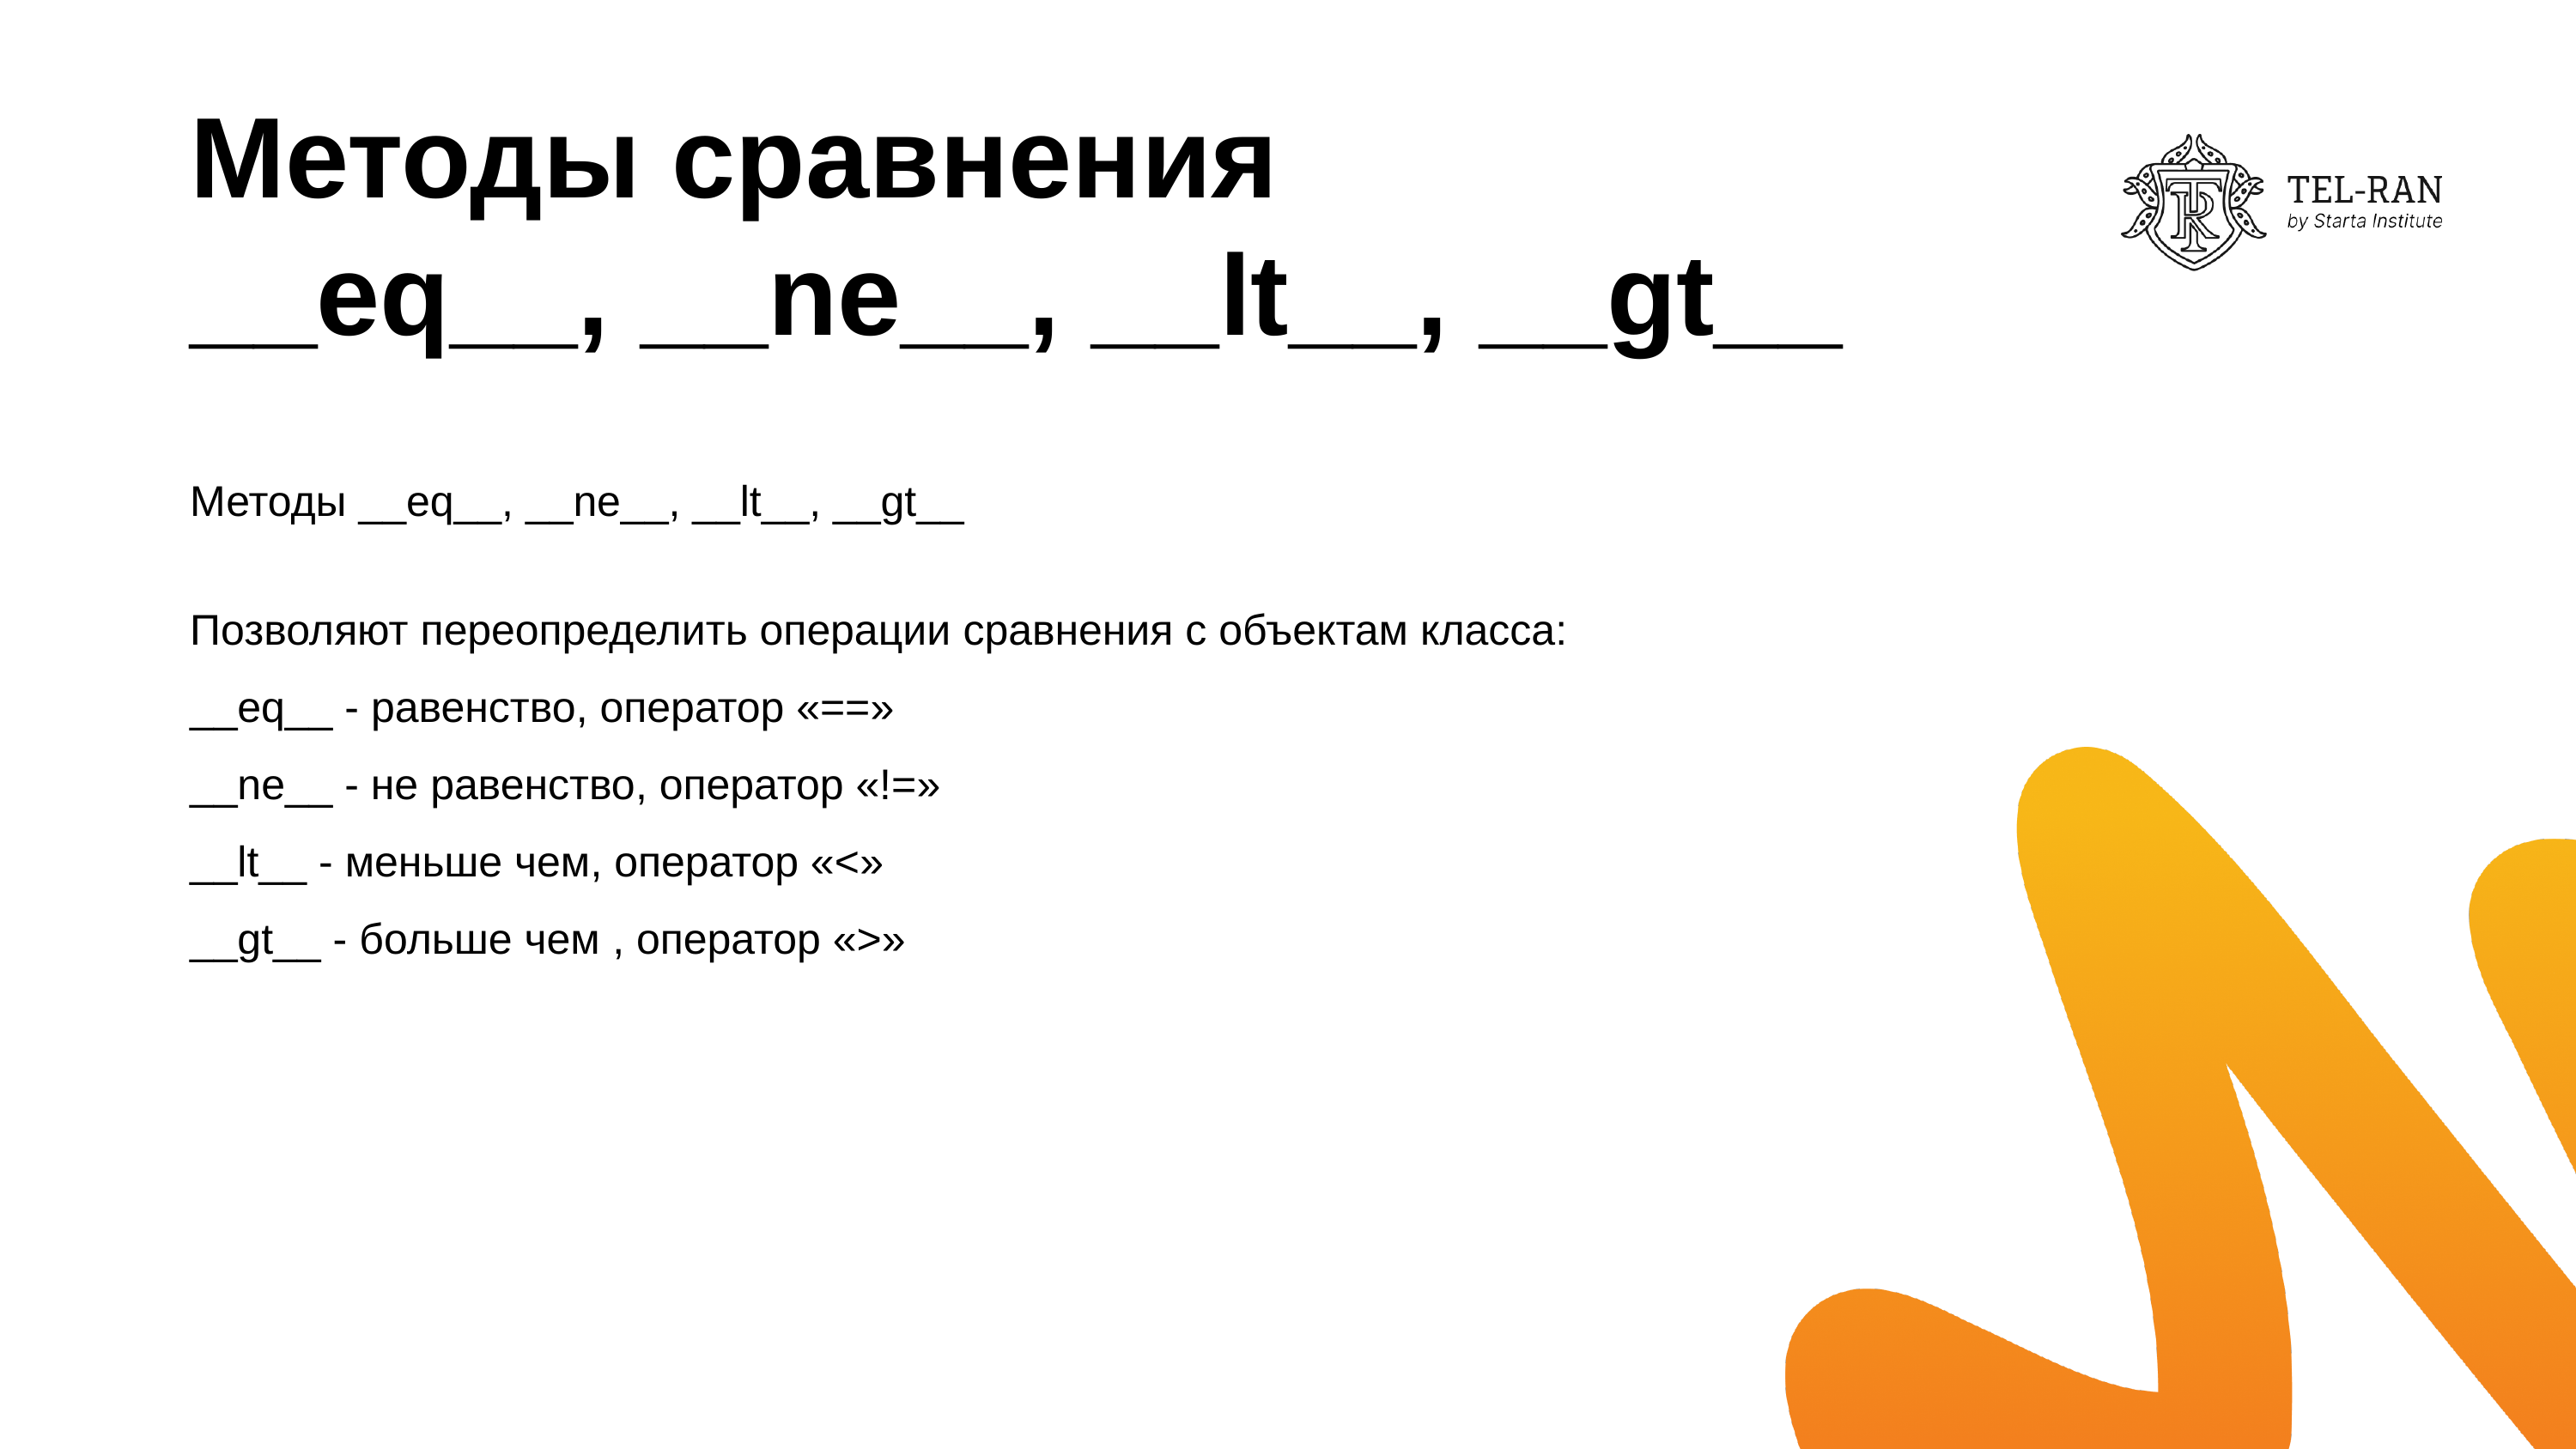

# Методы сравнения __eq__, __ne__, __lt__, __gt__
Методы __eq__, __ne__, __lt__, __gt__

Позволяют переопределить операции сравнения с объектам класса:
__eq__ - равенство, оператор «==»
__ne__ - не равенство, оператор «!=»
__lt__ - меньше чем, оператор «<»
__gt__ - больше чем , оператор «>»